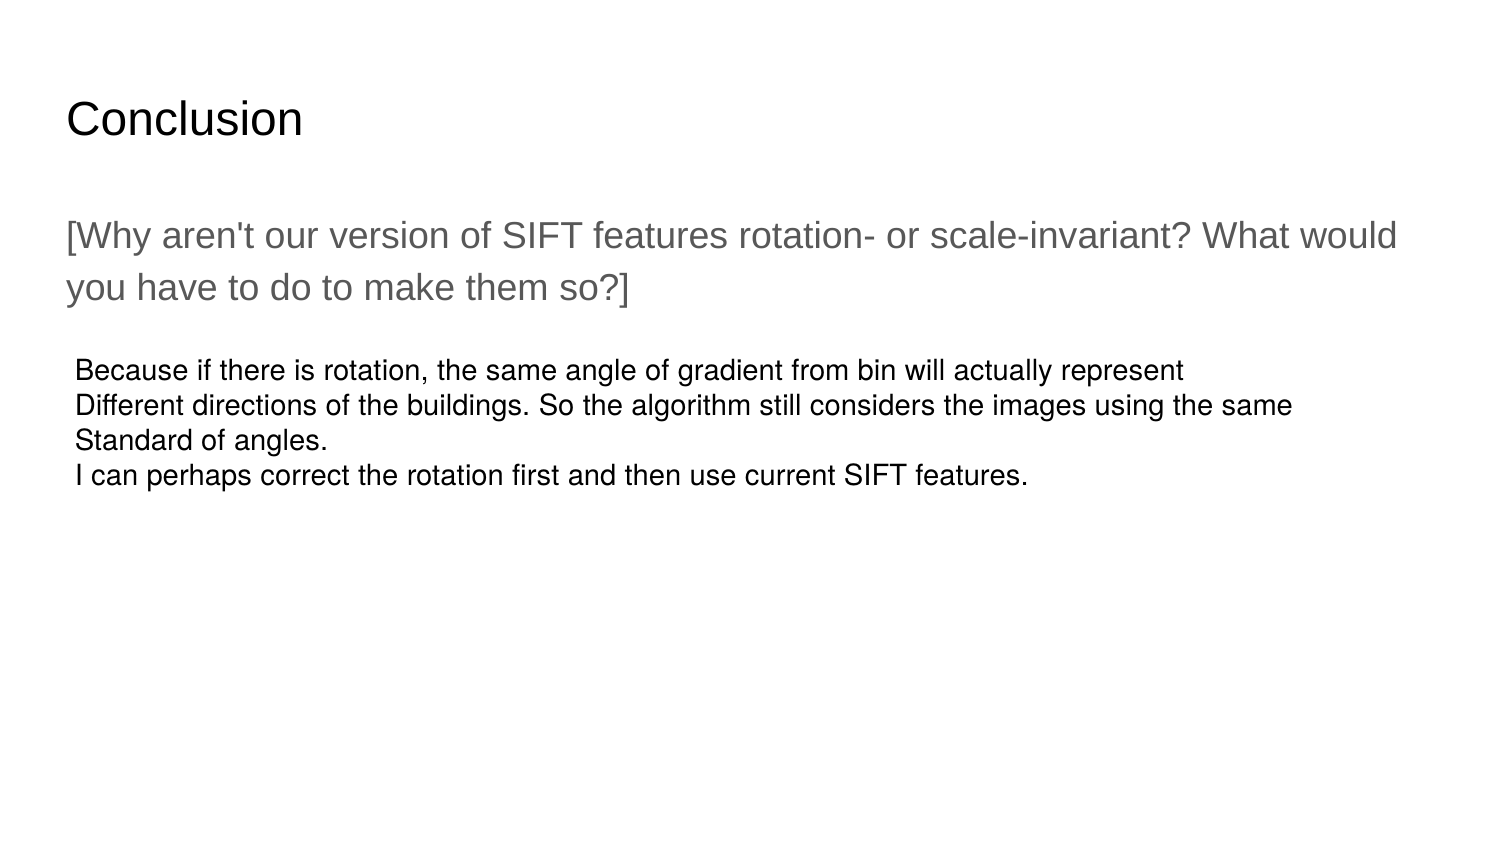

# Conclusion
[Why aren't our version of SIFT features rotation- or scale-invariant? What would you have to do to make them so?]
Because if there is rotation, the same angle of gradient from bin will actually represent
Different directions of the buildings. So the algorithm still considers the images using the same
Standard of angles.
I can perhaps correct the rotation first and then use current SIFT features.